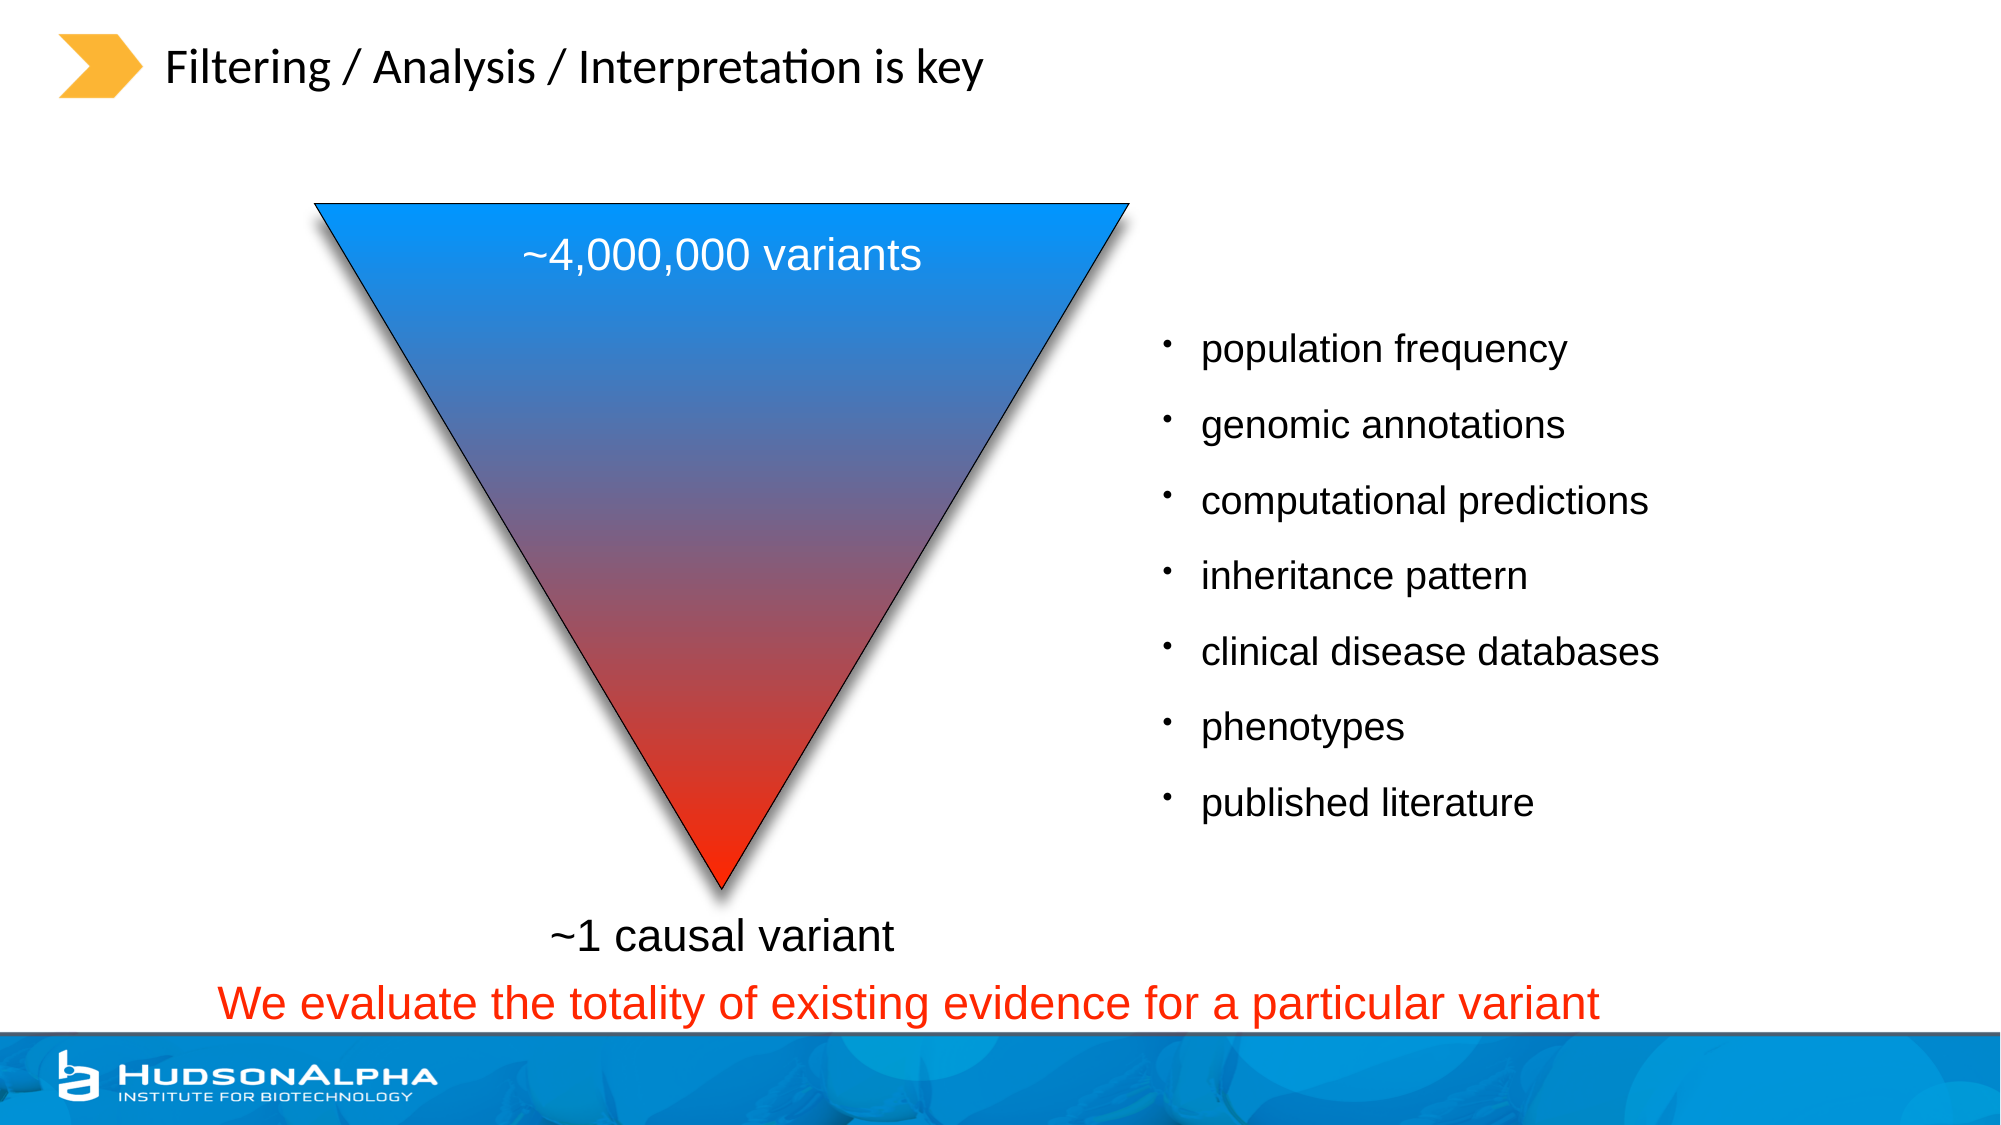

Filtering / Analysis / Interpretation is key

~4,000,000 variants
population frequency

genomic annotations

computational predictions

inheritance pattern

clinical disease databases

phenotypes

published literature

~1 causal variant
We evaluate the totality of existing evidence for a particular variant